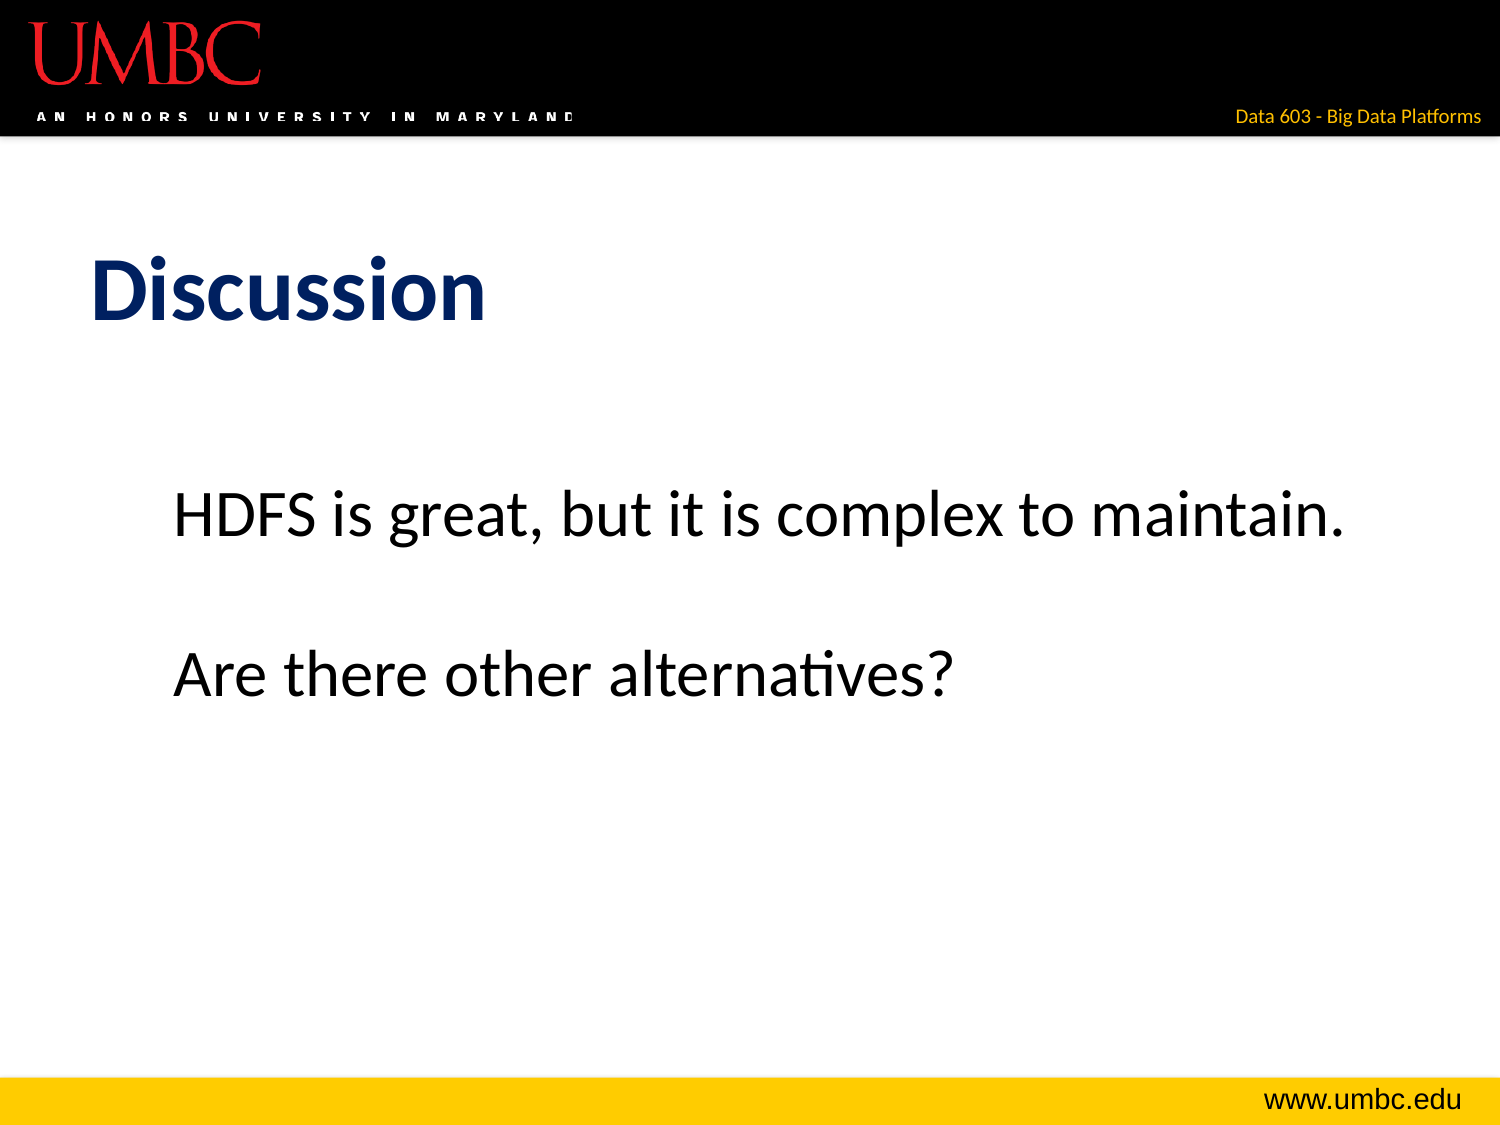

# Discussion
HDFS is great, but it is complex to maintain.

Are there other alternatives?